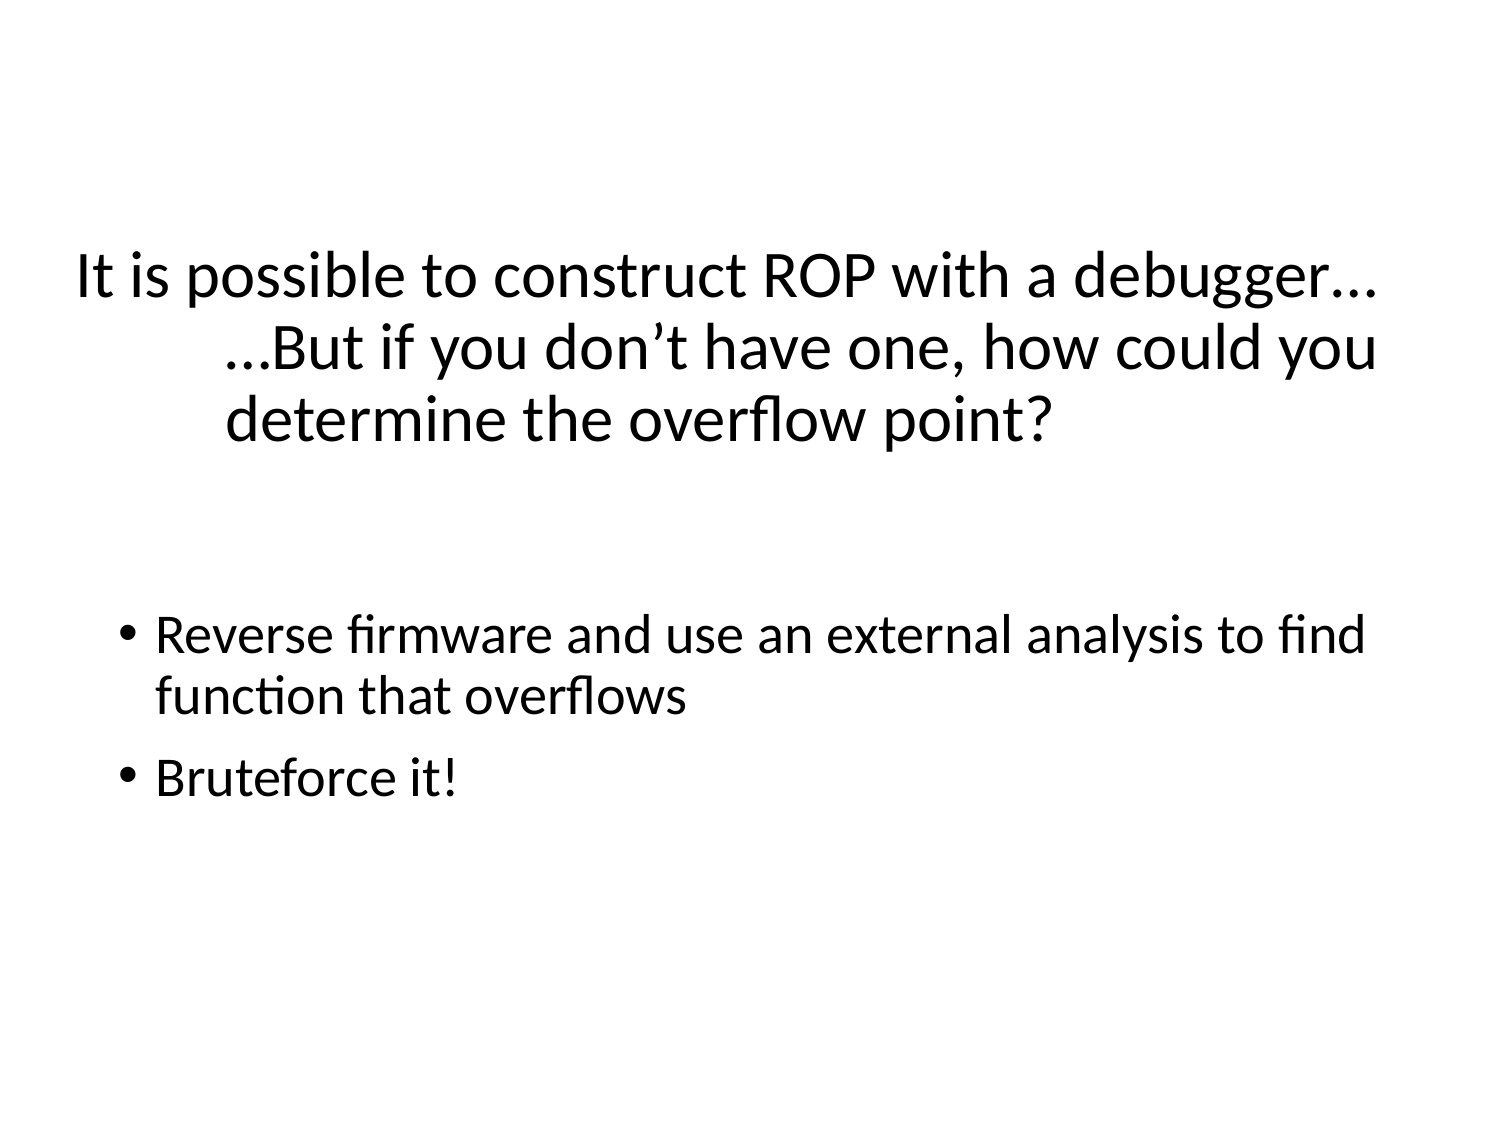

# It is possible to construct ROP with a debugger… …But if you don’t have one, how could you 	determine the overflow point?

Reverse firmware and use an external analysis to find function that overflows
Bruteforce it!